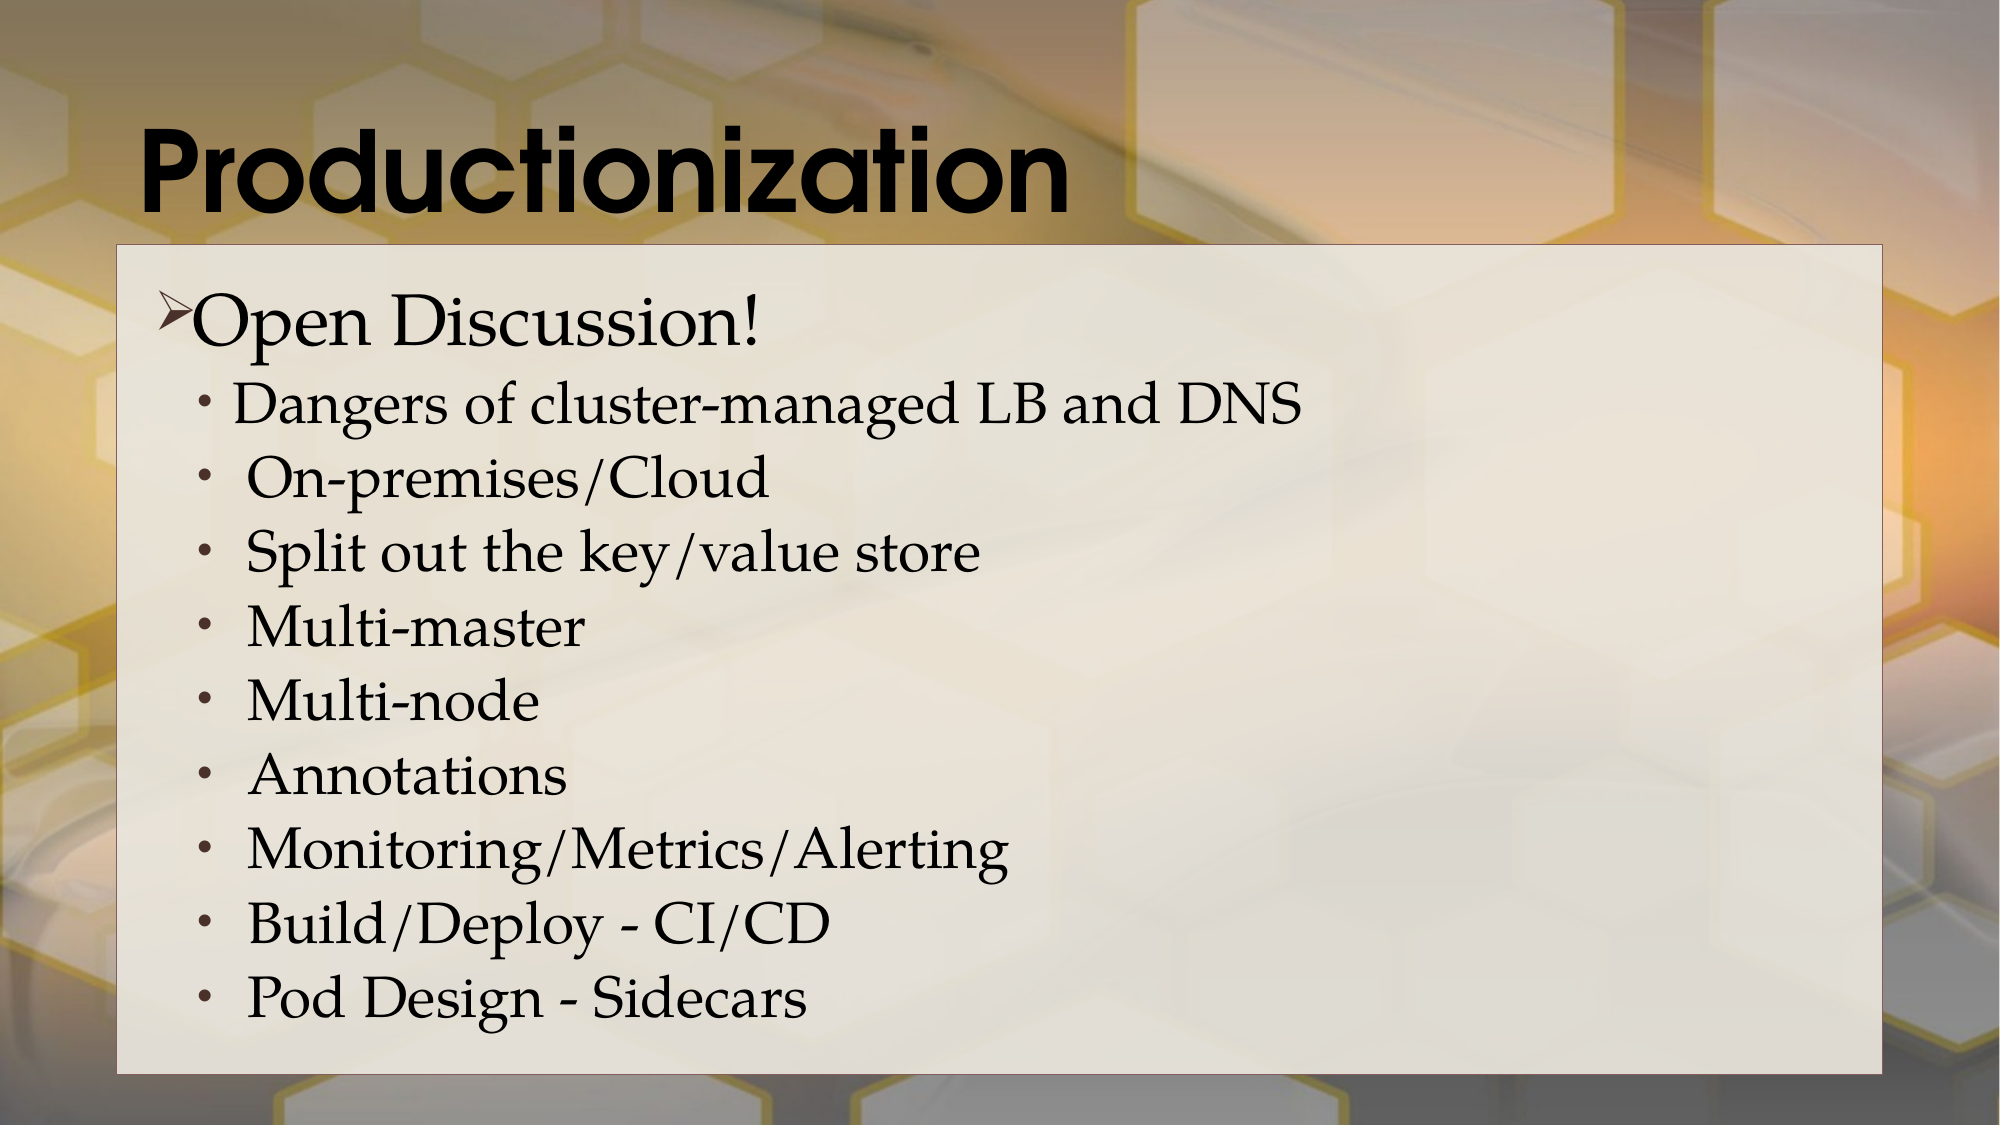

# Productionization
Open Discussion!
Dangers of cluster-managed LB and DNS
 On-premises/Cloud
 Split out the key/value store
 Multi-master
 Multi-node
 Annotations
 Monitoring/Metrics/Alerting
 Build/Deploy - CI/CD
 Pod Design - Sidecars